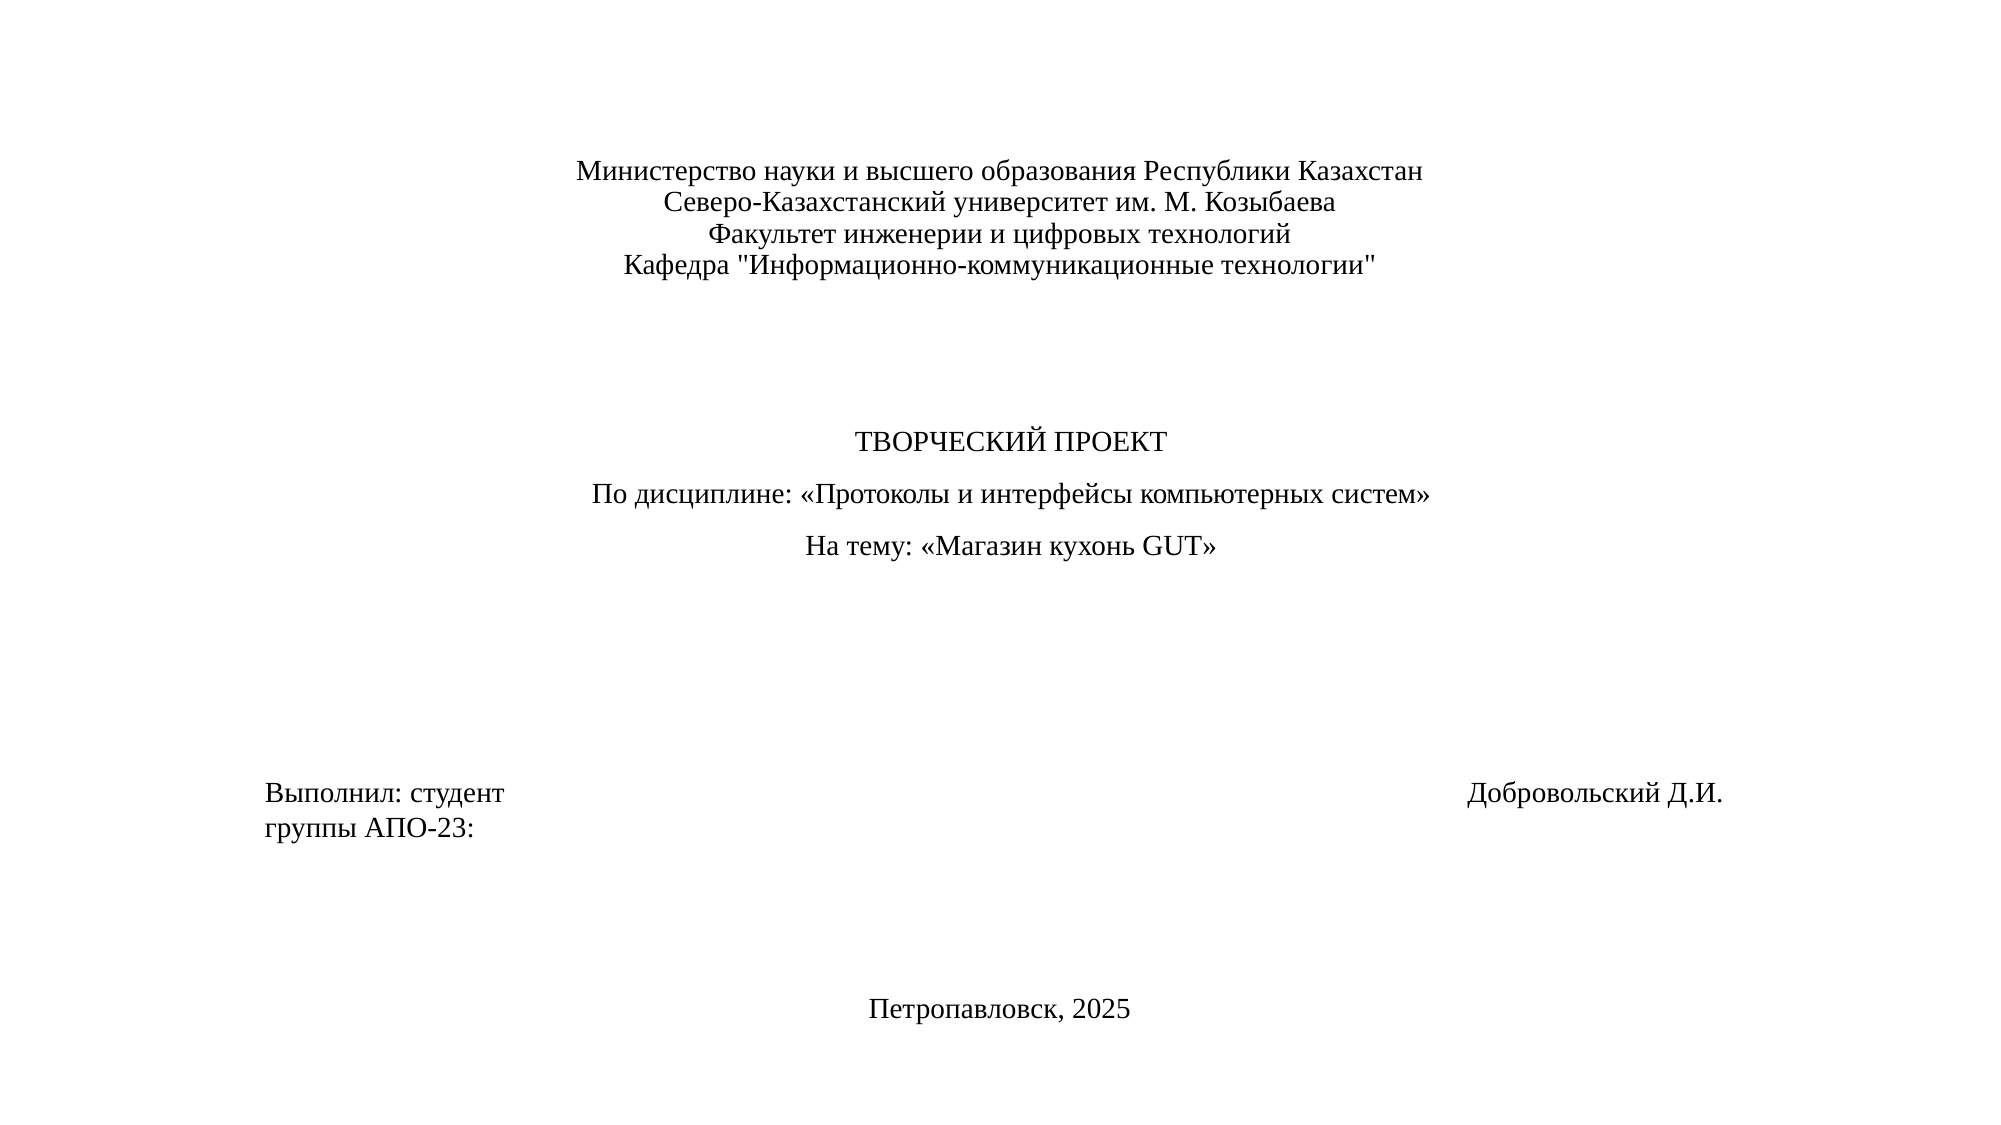

# Министерство науки и высшего образования Республики Казахстан Северо-Казахстанский университет им. М. Козыбаева Факультет инженерии и цифровых технологий Кафедра "Информационно-коммуникационные технологии"
ТВОРЧЕСКИЙ ПРОЕКТ
По дисциплине: «Протоколы и интерфейсы компьютерных систем»
На тему: «Магазин кухонь GUT»
Выполнил: студент
группы АПО-23:
 Добровольский Д.И.
Петропавловск, 2025